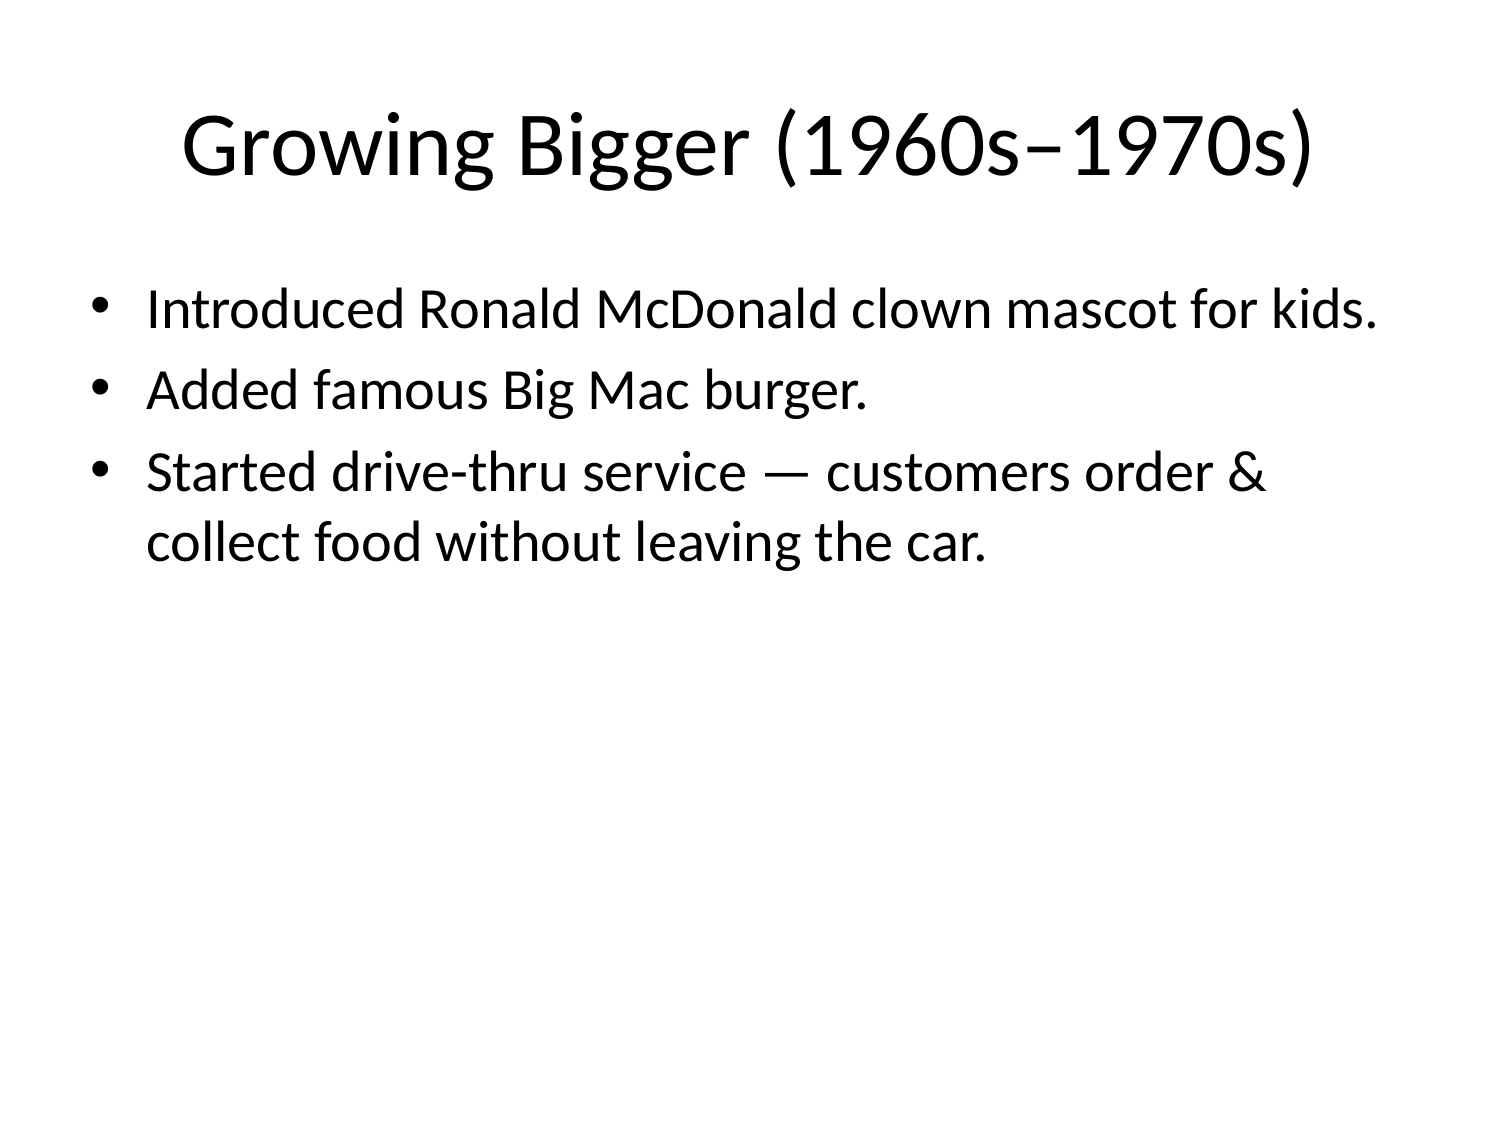

# Growing Bigger (1960s–1970s)
Introduced Ronald McDonald clown mascot for kids.
Added famous Big Mac burger.
Started drive-thru service — customers order & collect food without leaving the car.